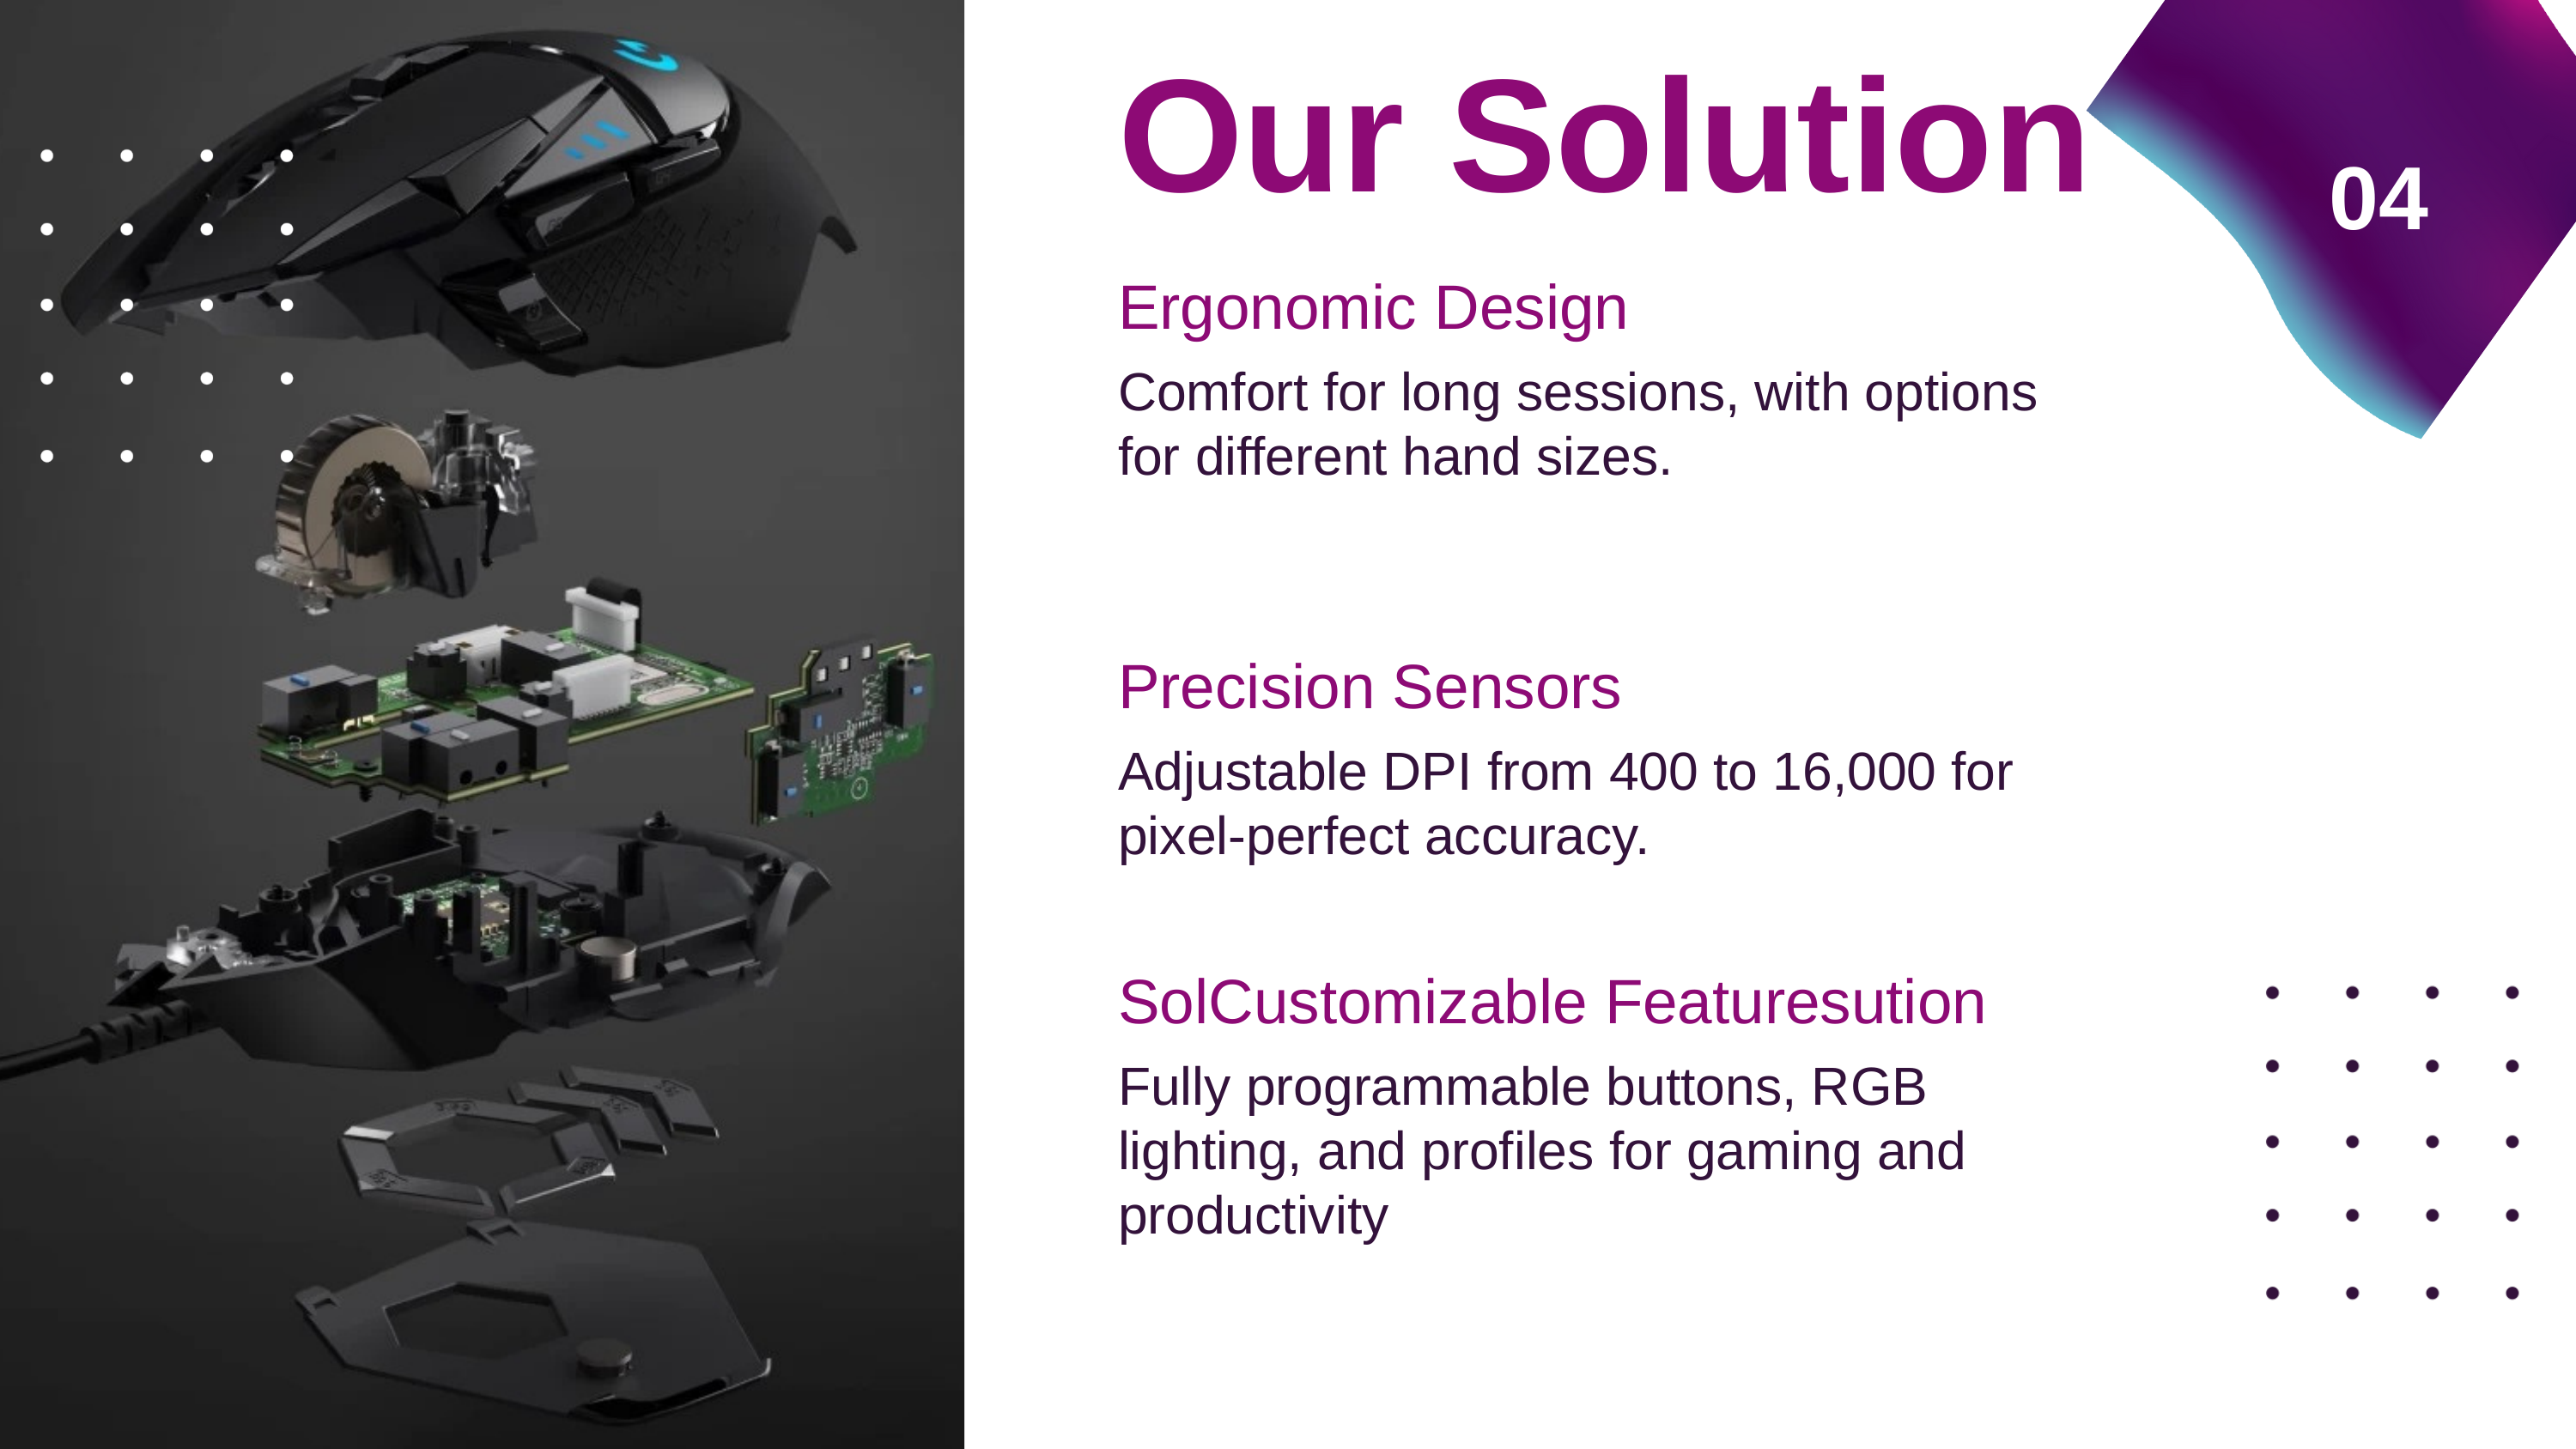

Our Solution

04
Ergonomic Design
Comfort for long sessions, with options for different hand sizes.

Precision Sensors
Adjustable DPI from 400 to 16,000 for pixel-perfect accuracy.
SolCustomizable Featuresution
Fully programmable buttons, RGB lighting, and profiles for gaming and productivity